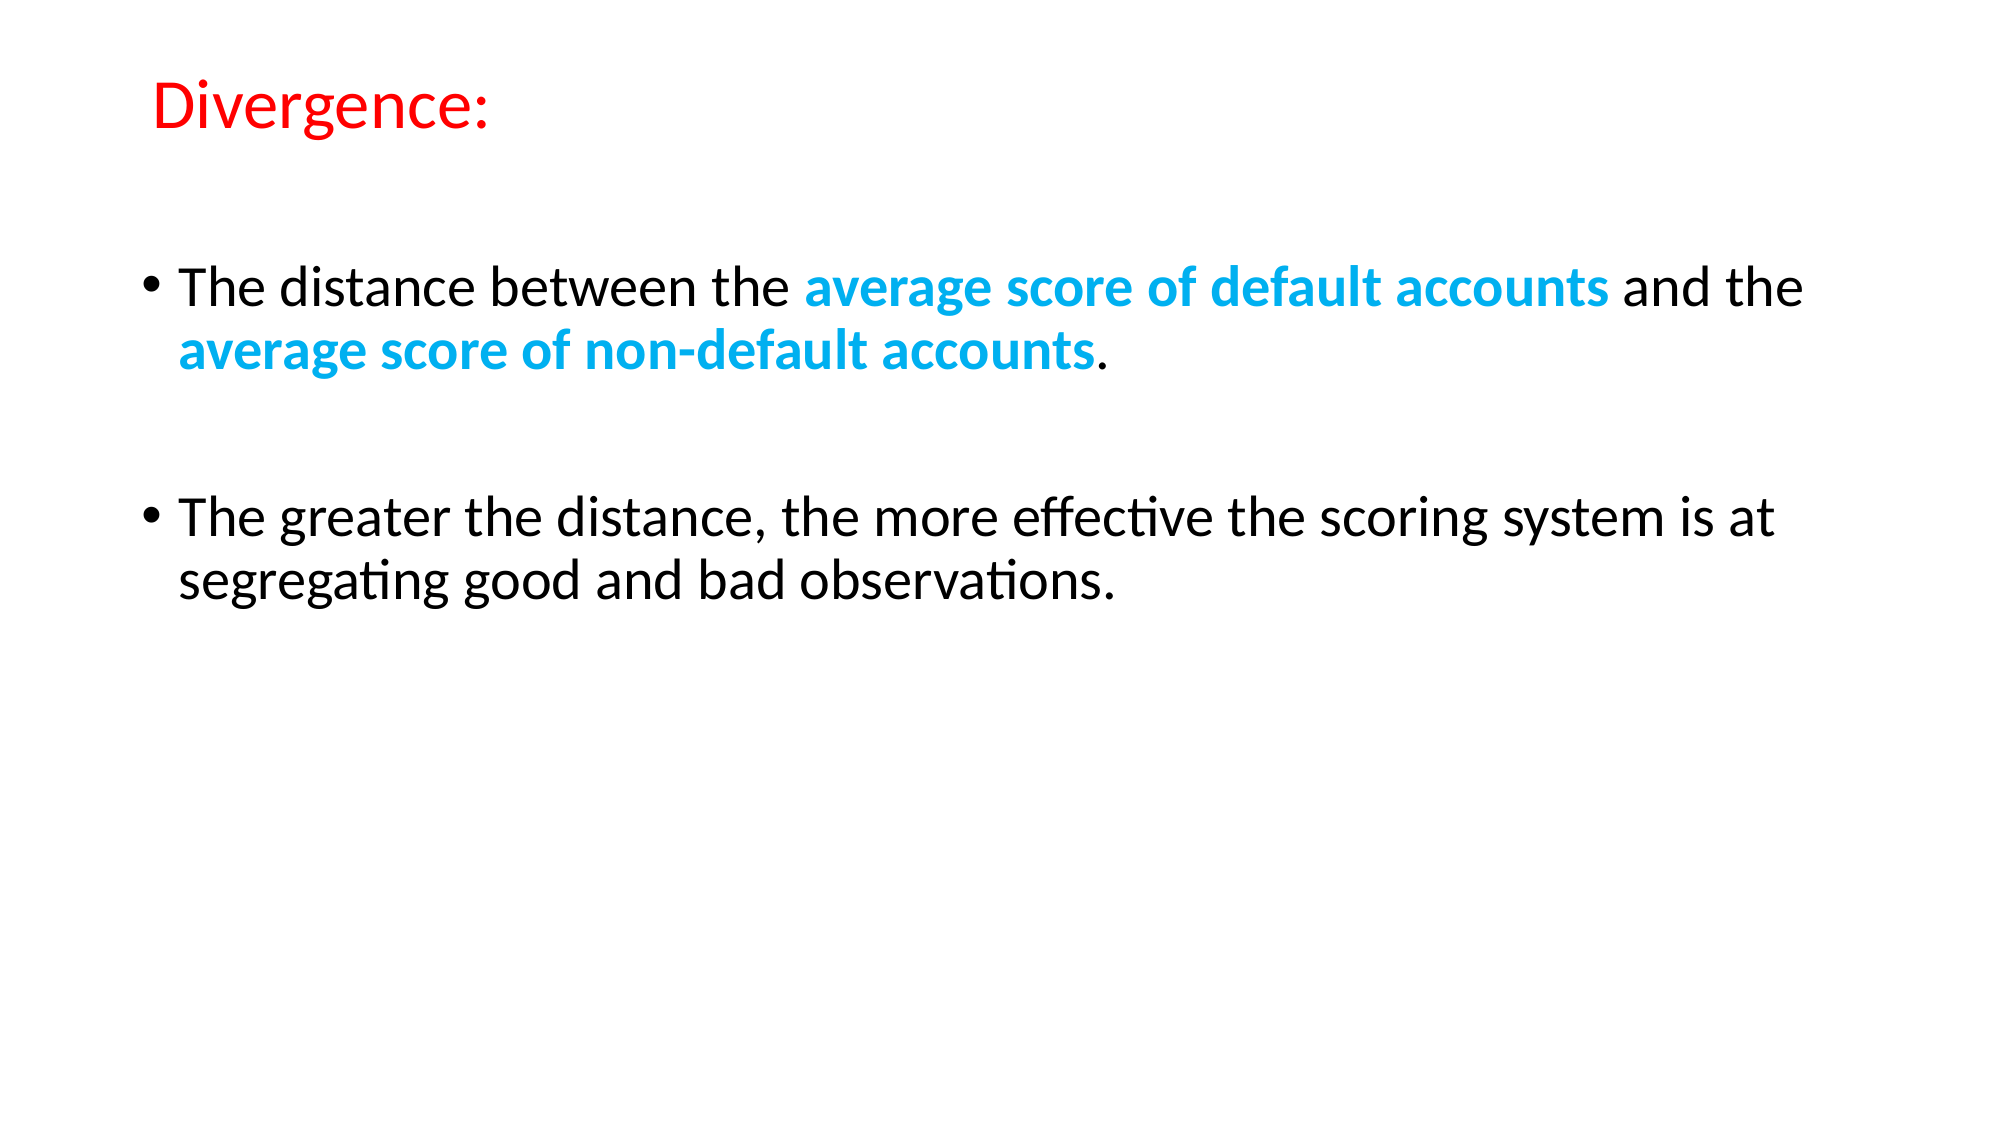

# Divergence:
The distance between the average score of default accounts and the average score of non-default accounts.

The greater the distance, the more effective the scoring system is at segregating good and bad observations.